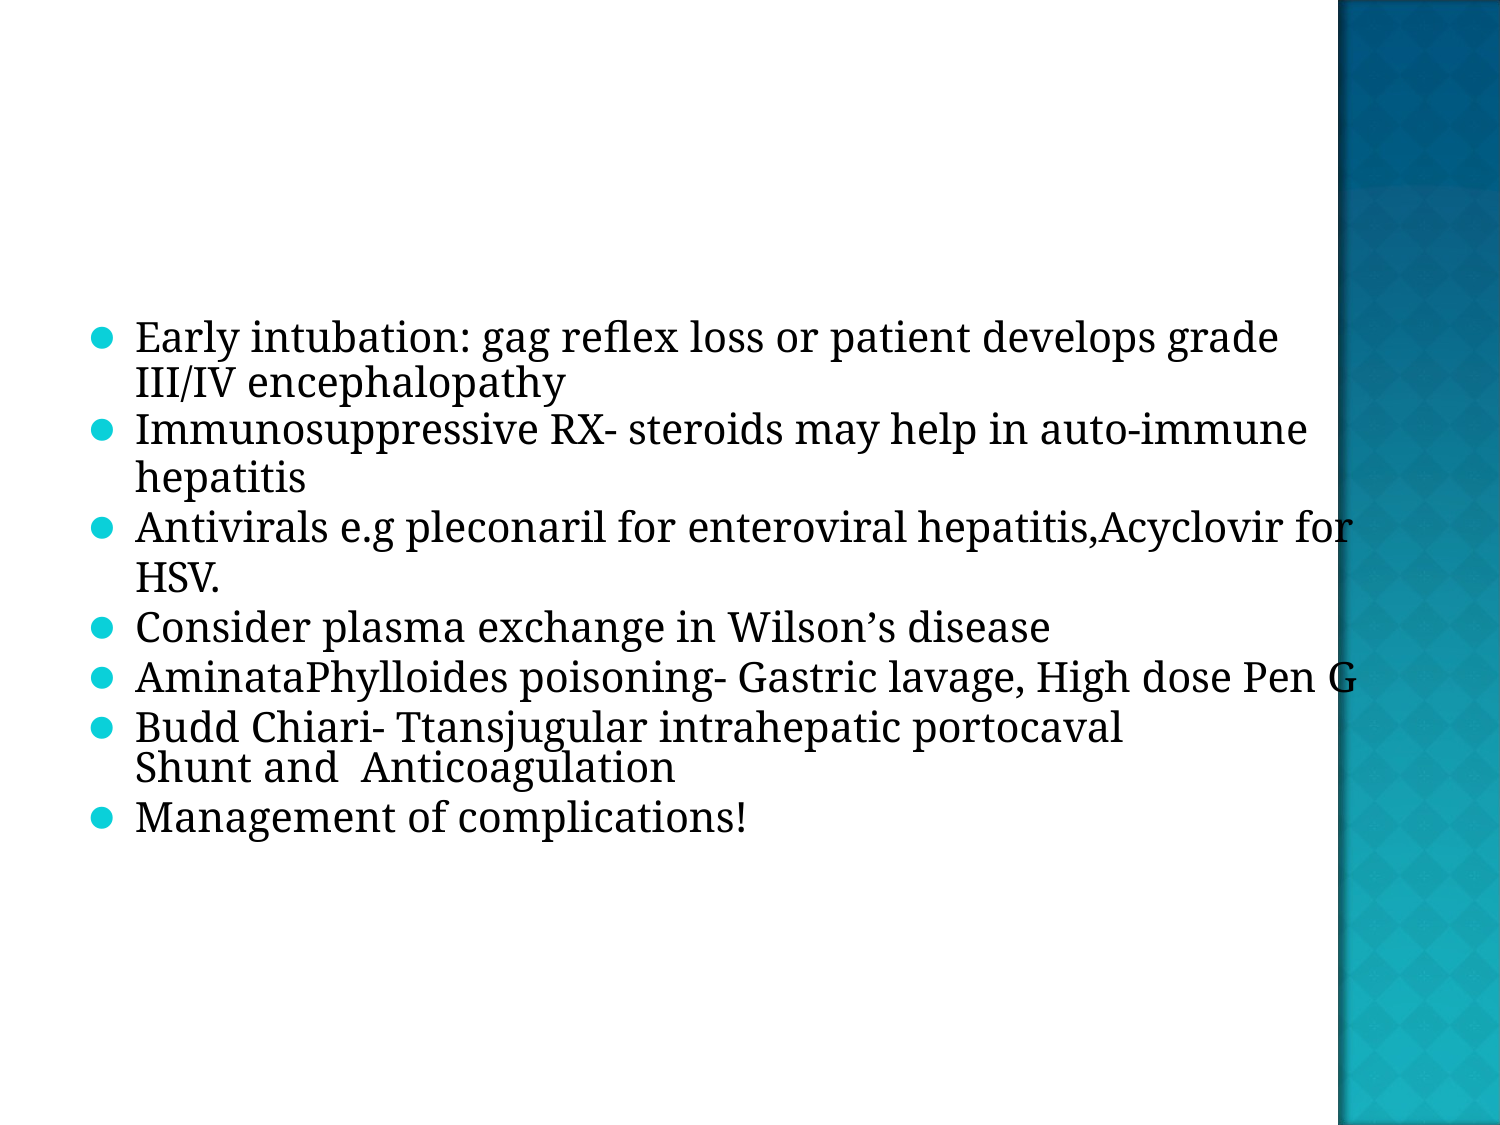

Early intubation: gag reflex loss or patient develops grade
III/IV encephalopathy
Immunosuppressive RX- steroids may help in auto-immune hepatitis
Antivirals e.g pleconaril for enteroviral hepatitis,Acyclovir for HSV.
Consider plasma exchange in Wilson’s disease
AminataPhylloides poisoning- Gastric lavage, High dose Pen G
Budd Chiari- Ttansjugular intrahepatic portocaval Shunt and  Anticoagulation
Management of complications!